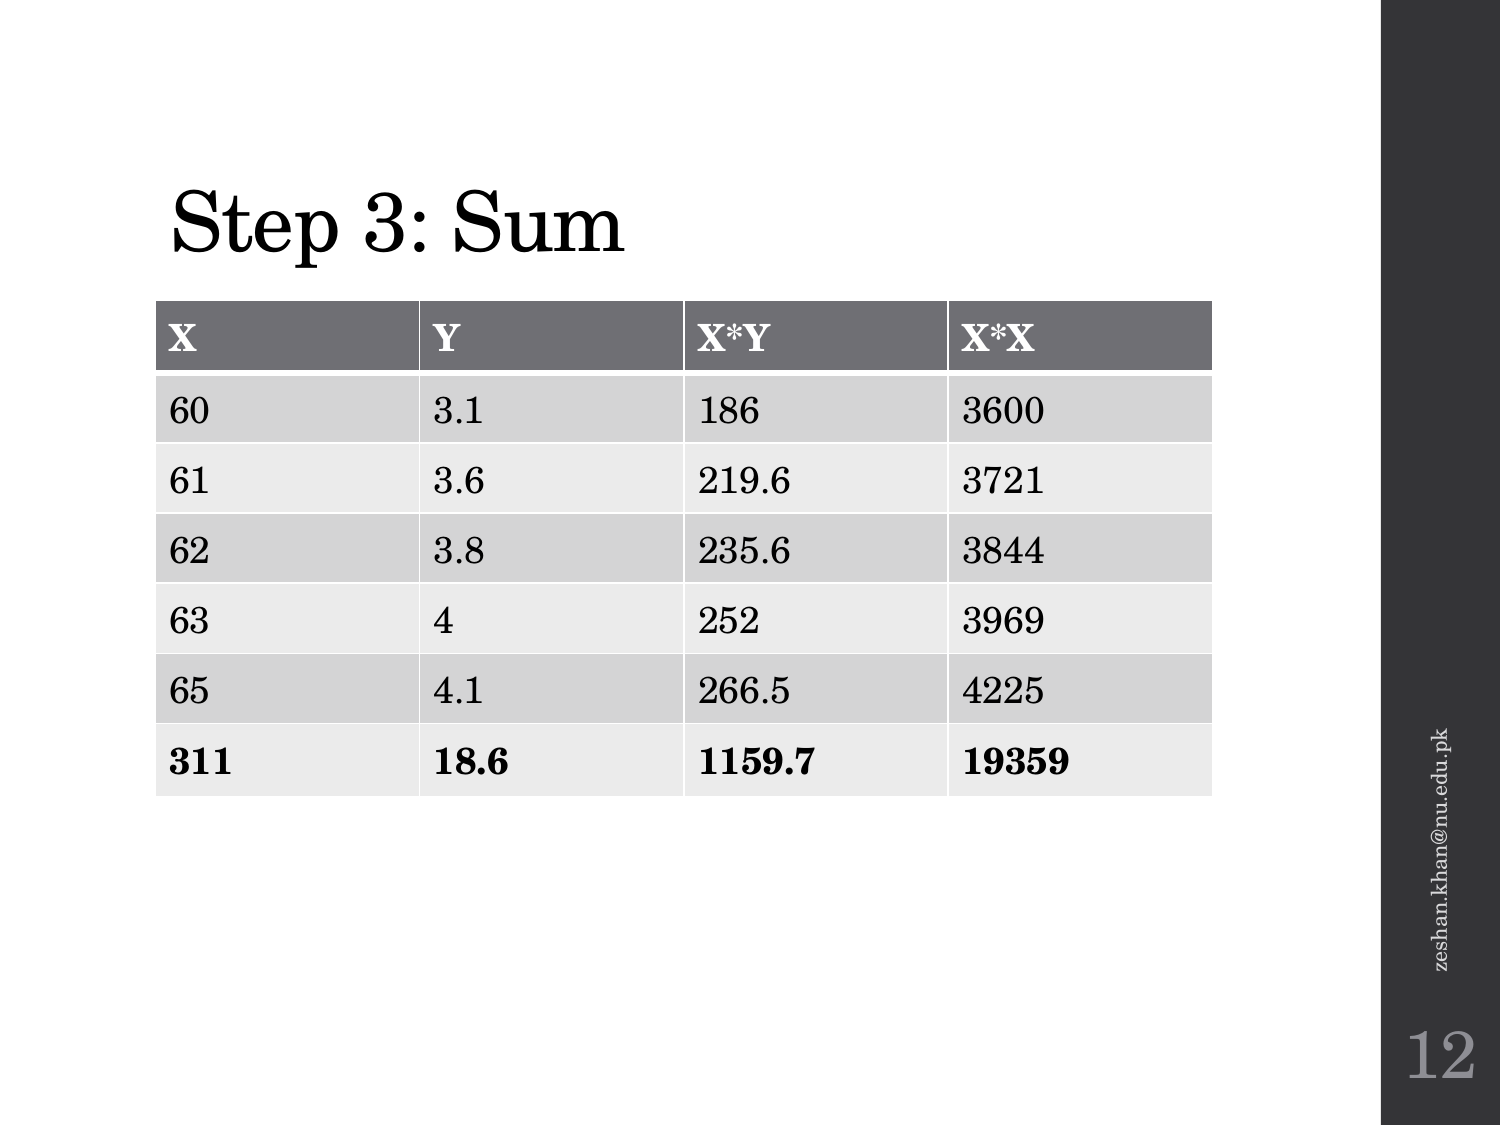

# Step 3: Sum
| X | Y | X\*Y | X\*X |
| --- | --- | --- | --- |
| 60 | 3.1 | 186 | 3600 |
| 61 | 3.6 | 219.6 | 3721 |
| 62 | 3.8 | 235.6 | 3844 |
| 63 | 4 | 252 | 3969 |
| 65 | 4.1 | 266.5 | 4225 |
| 311 | 18.6 | 1159.7 | 19359 |
zeshan.khan@nu.edu.pk
12